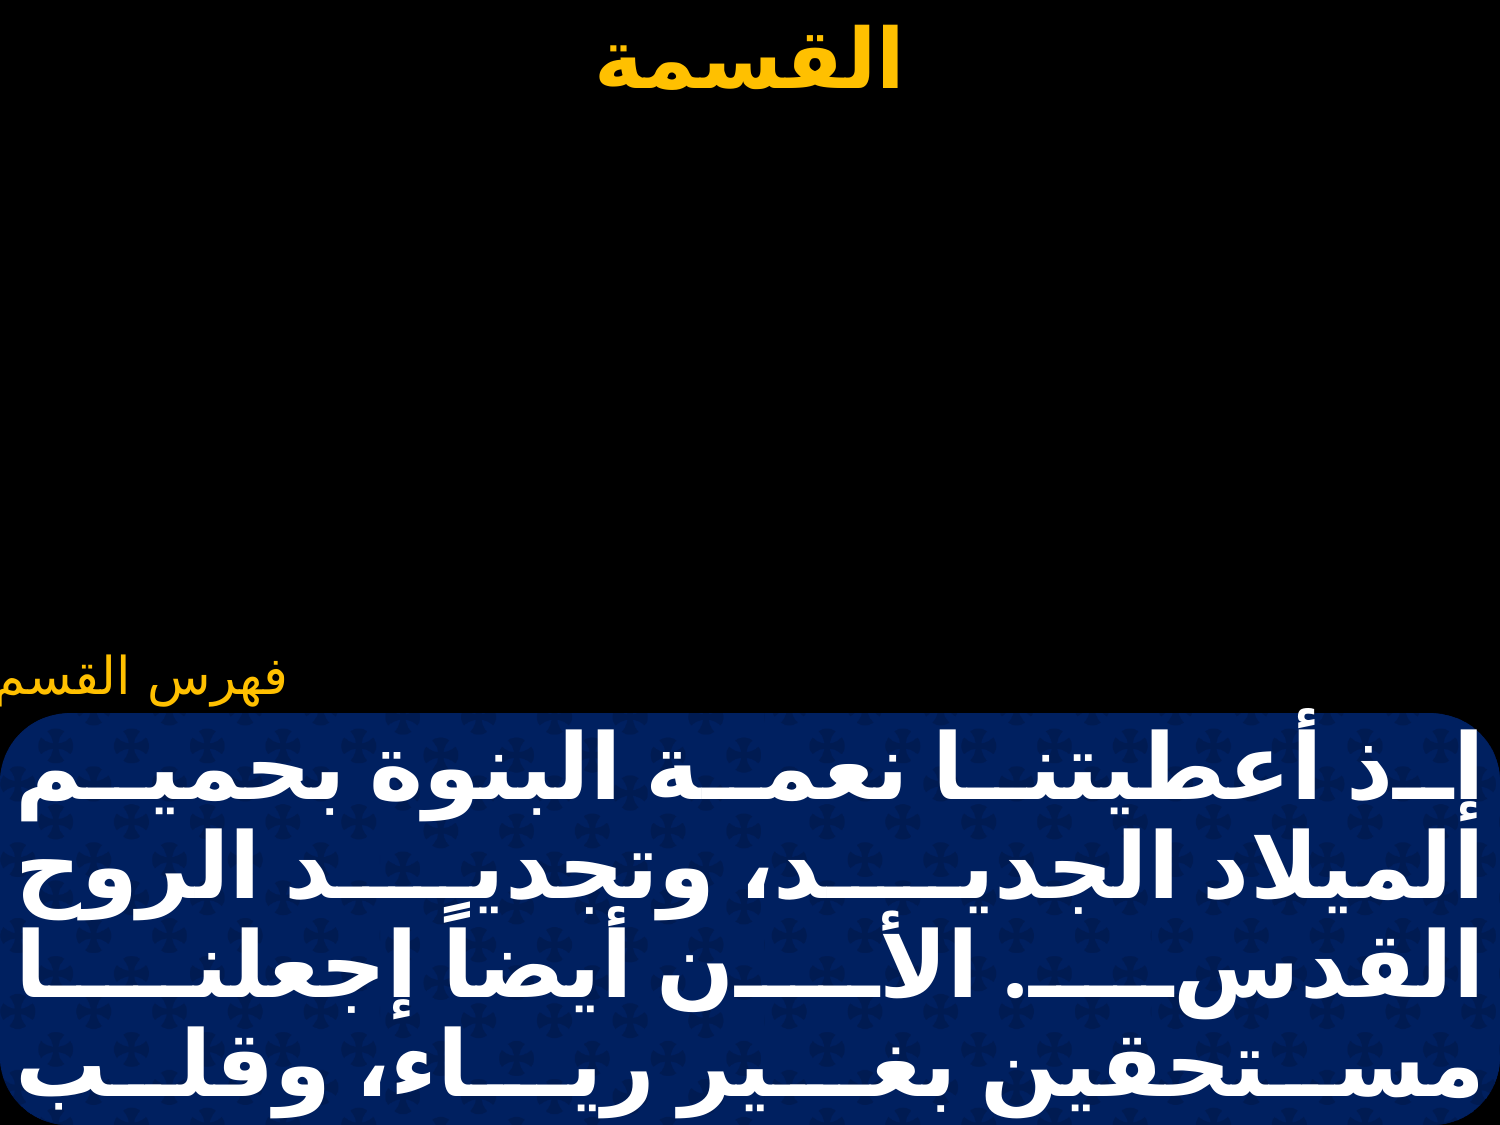

# قسمة للآب في عيد الغطاس وسنوى (إذ أعطيتنا نعمة البنوة بحميم الميلاد)
إذ أعطيتنا نعمة البنوة بحميم الميلاد الجديد، وتجديد الروح القدس. الأن أيضاً إجعلنا مستحقين بغـير ريـاء، وقلب طاهر ونية مملوءة دالة وشفتين غير ساقطتين، أن نطلب إليك يا أبا الأب.